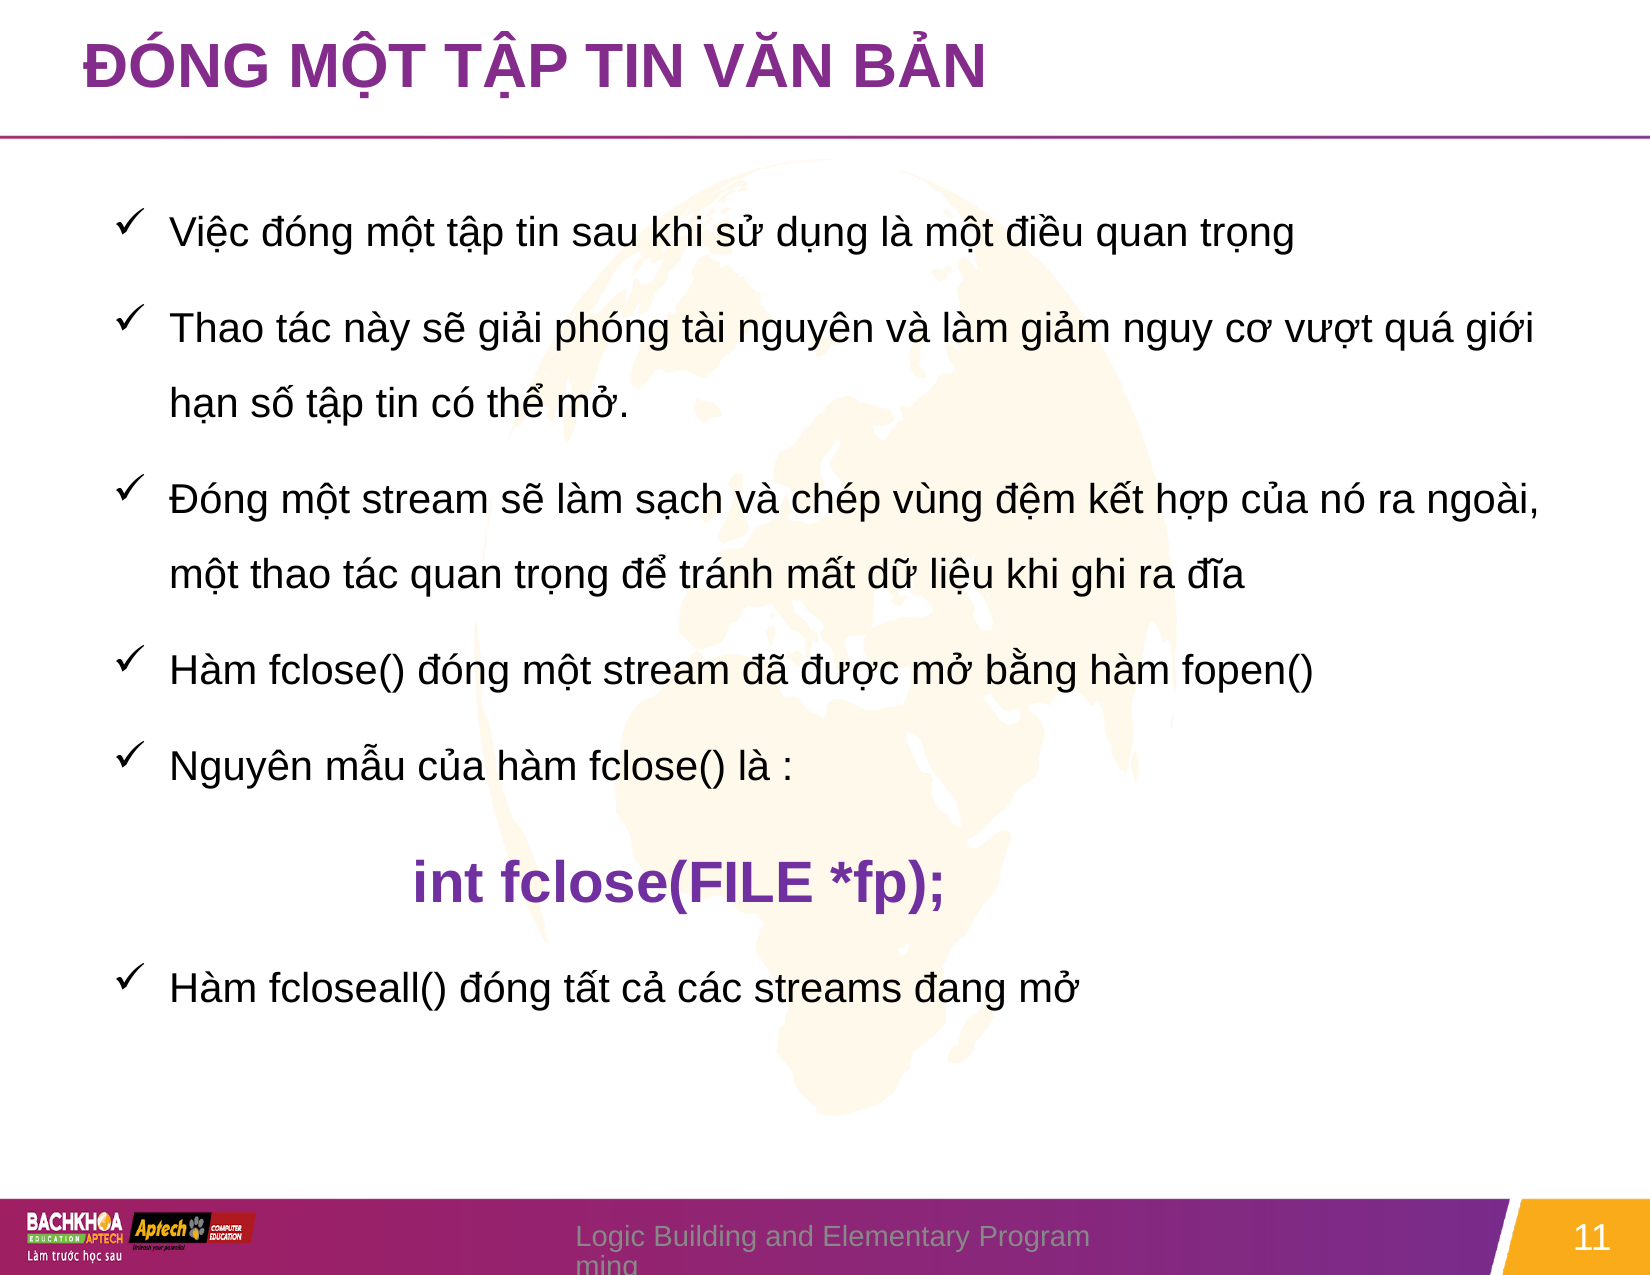

# ĐÓNG MỘT TẬP TIN VĂN BẢN
Việc đóng một tập tin sau khi sử dụng là một điều quan trọng
Thao tác này sẽ giải phóng tài nguyên và làm giảm nguy cơ vượt quá giới hạn số tập tin có thể mở.
Đóng một stream sẽ làm sạch và chép vùng đệm kết hợp của nó ra ngoài, một thao tác quan trọng để tránh mất dữ liệu khi ghi ra đĩa
Hàm fclose() đóng một stream đã được mở bằng hàm fopen()
Nguyên mẫu của hàm fclose() là :
		int fclose(FILE *fp);
Hàm fcloseall() đóng tất cả các streams đang mở
Logic Building and Elementary Programming
11